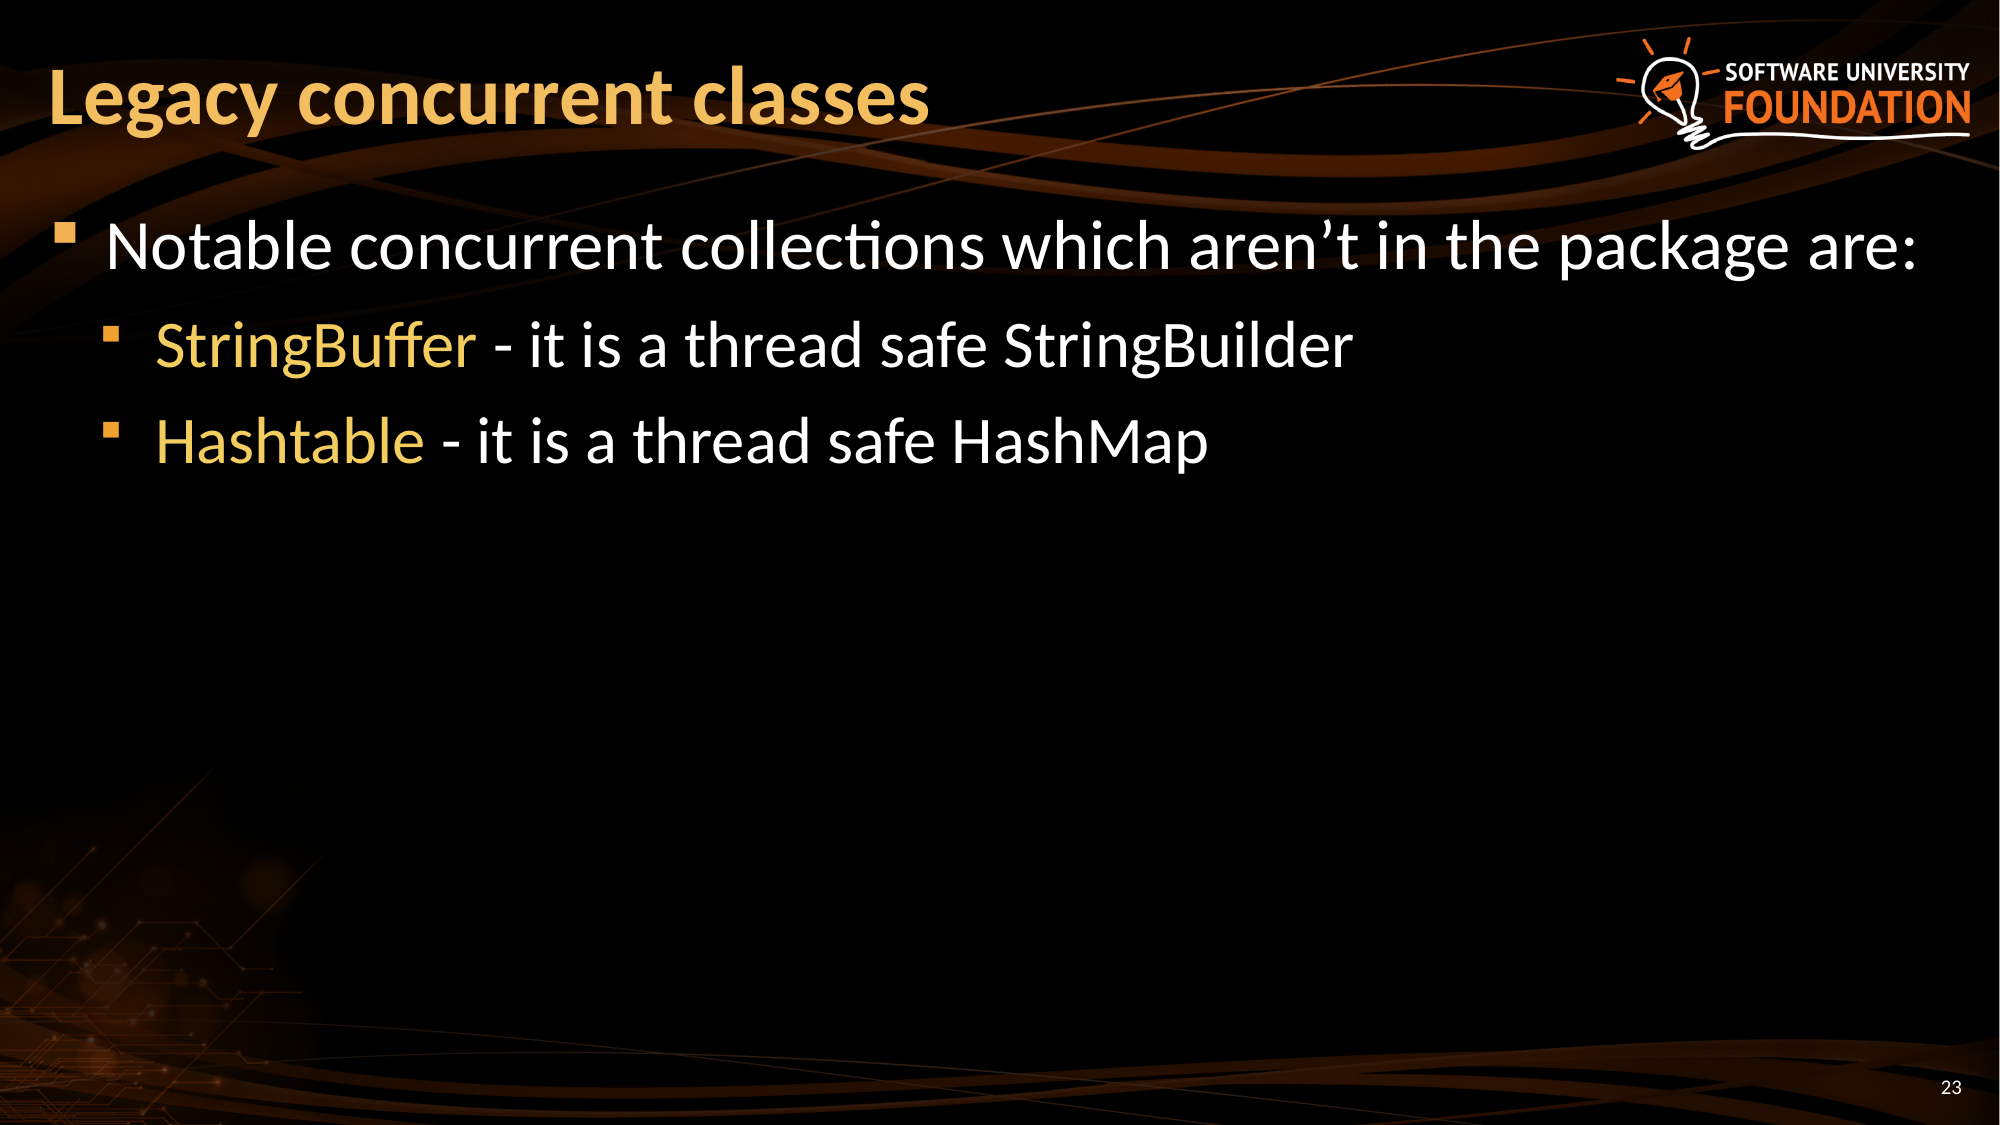

# Legacy concurrent classes
Notable concurrent collections which aren’t in the package are:
StringBuffer - it is a thread safe StringBuilder
Hashtable - it is a thread safe HashMap
23